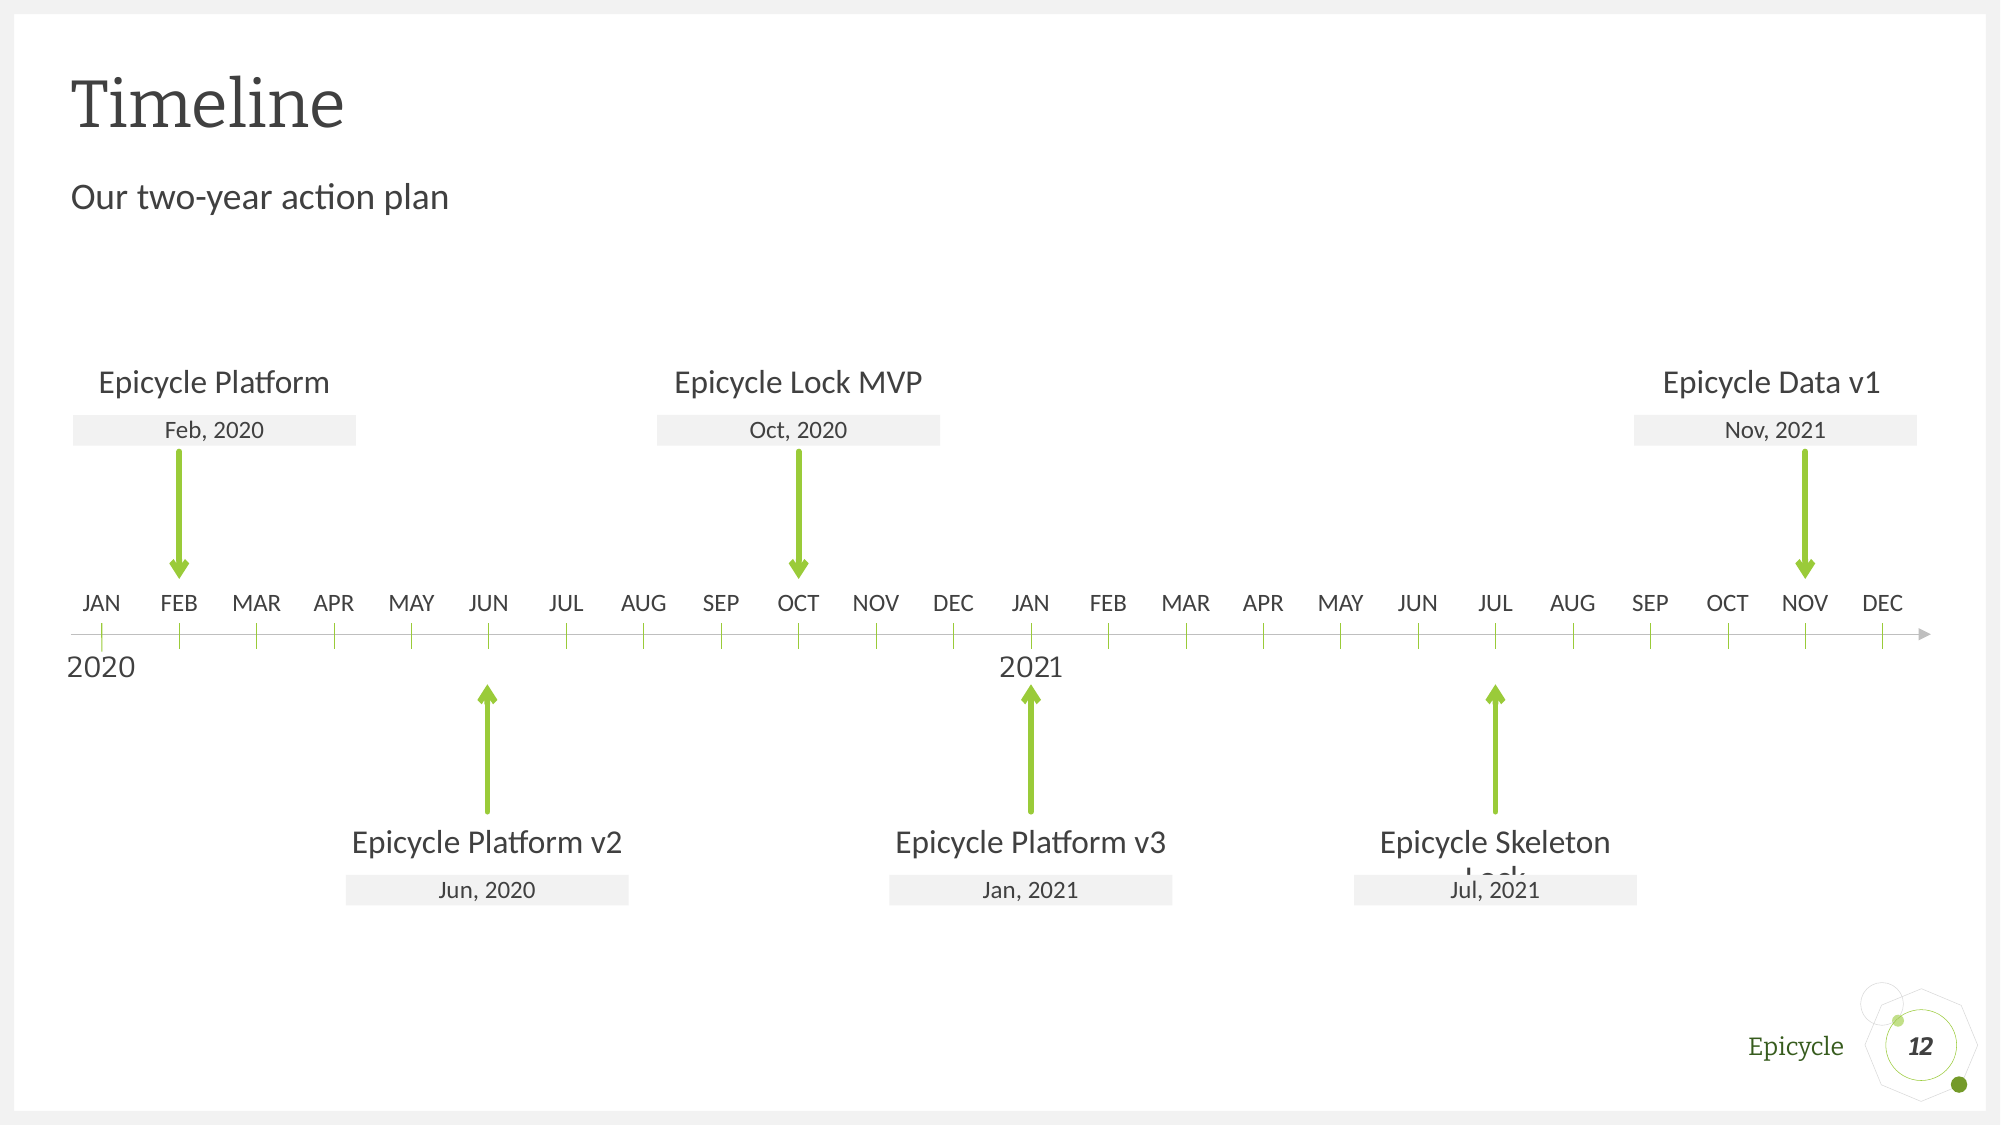

# Timeline
Our two-year action plan

Epicycle Platform
Epicycle Lock MVP
Epicycle Data v1
Oct, 2020
Nov, 2021
Feb, 2020
JAN
FEB
MAR
APR
MAY
JUN
JUL
AUG
SEP
OCT
NOV
DEC
JAN
FEB
MAR
APR
MAY
JUN
JUL
AUG
SEP
OCT
NOV
DEC
2020
2021
Epicycle Platform v2
Epicycle Platform v3
Epicycle Skeleton Lock
Jun, 2020
Jan, 2021
Jul, 2021
12